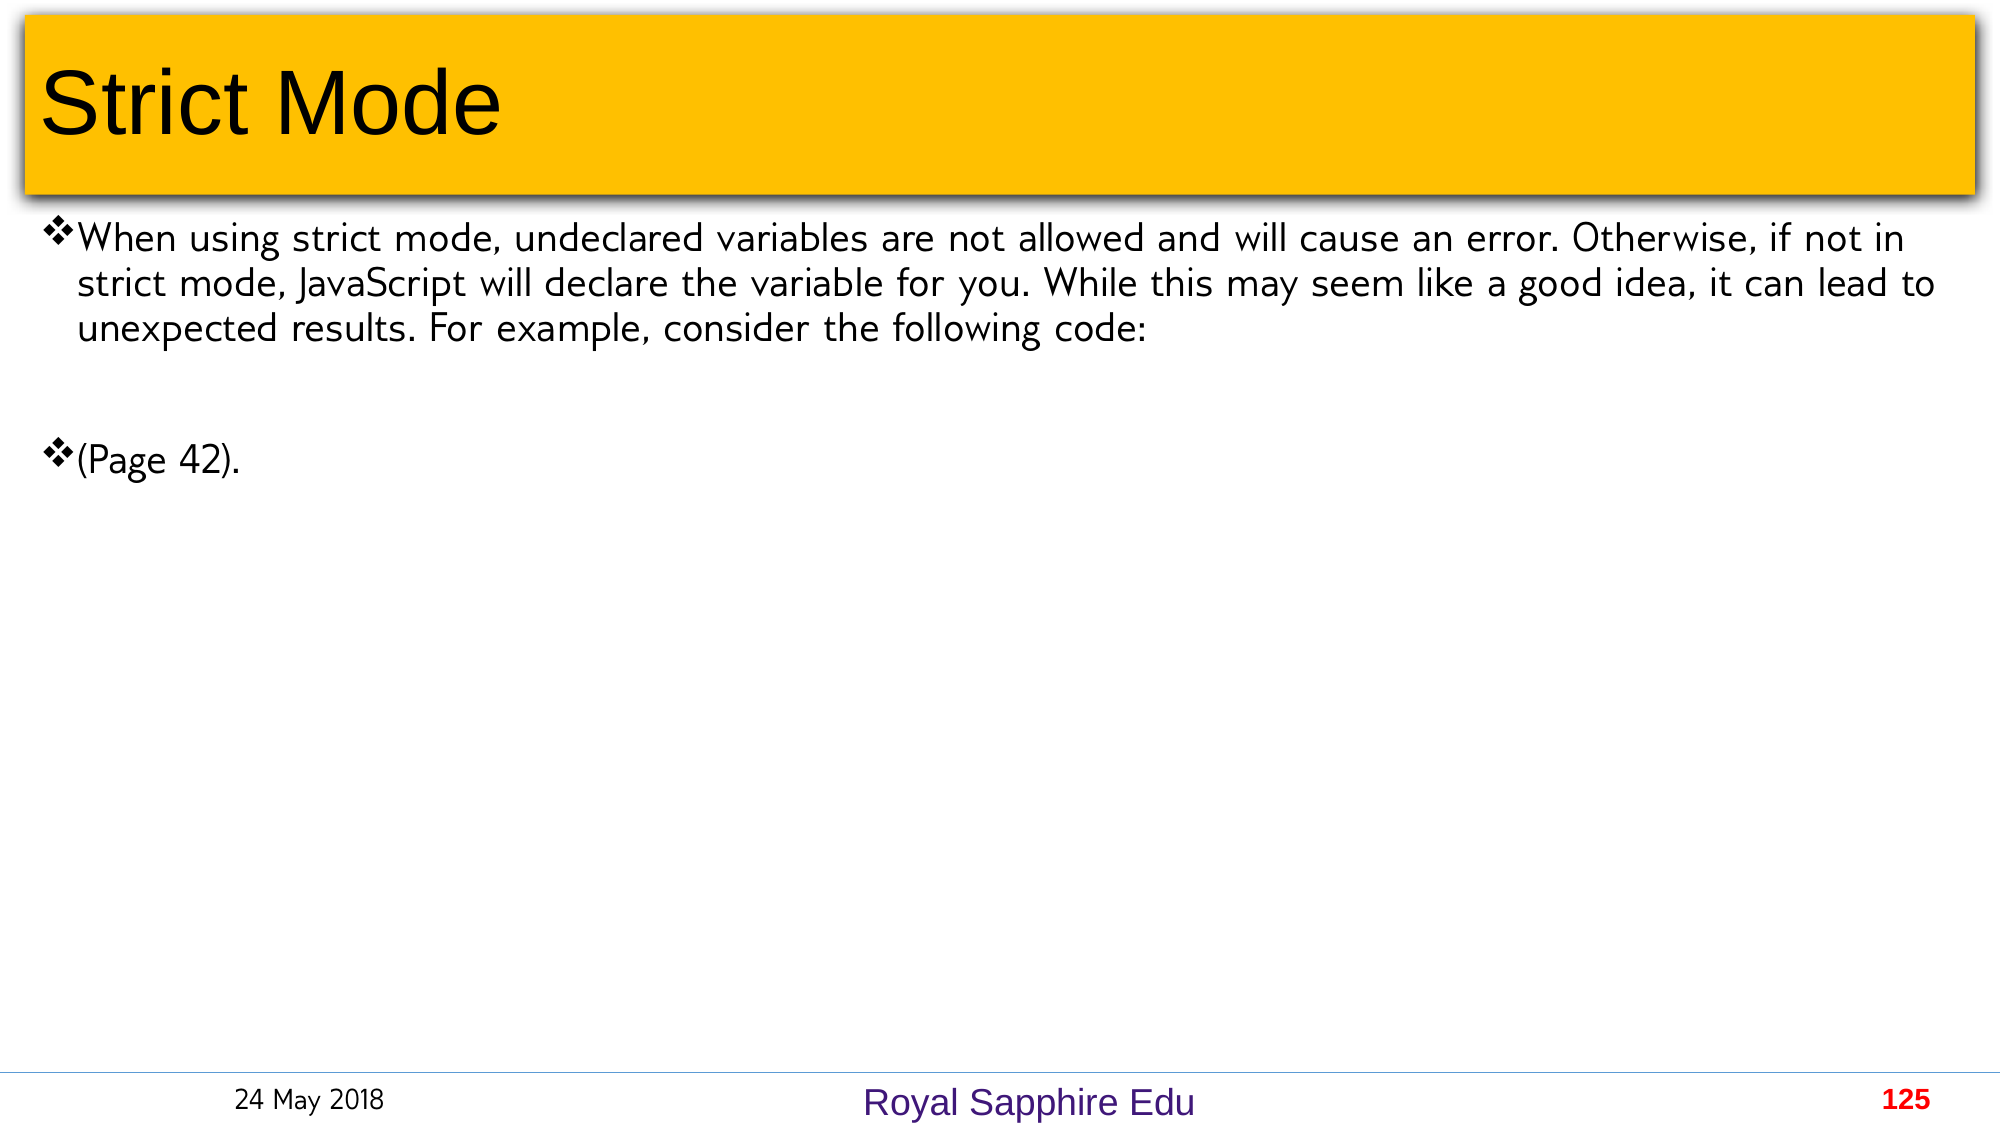

# Strict Mode
When using strict mode, undeclared variables are not allowed and will cause an error. Otherwise, if not in strict mode, JavaScript will declare the variable for you. While this may seem like a good idea, it can lead to unexpected results. For example, consider the following code:

(Page 42).
24 May 2018
125